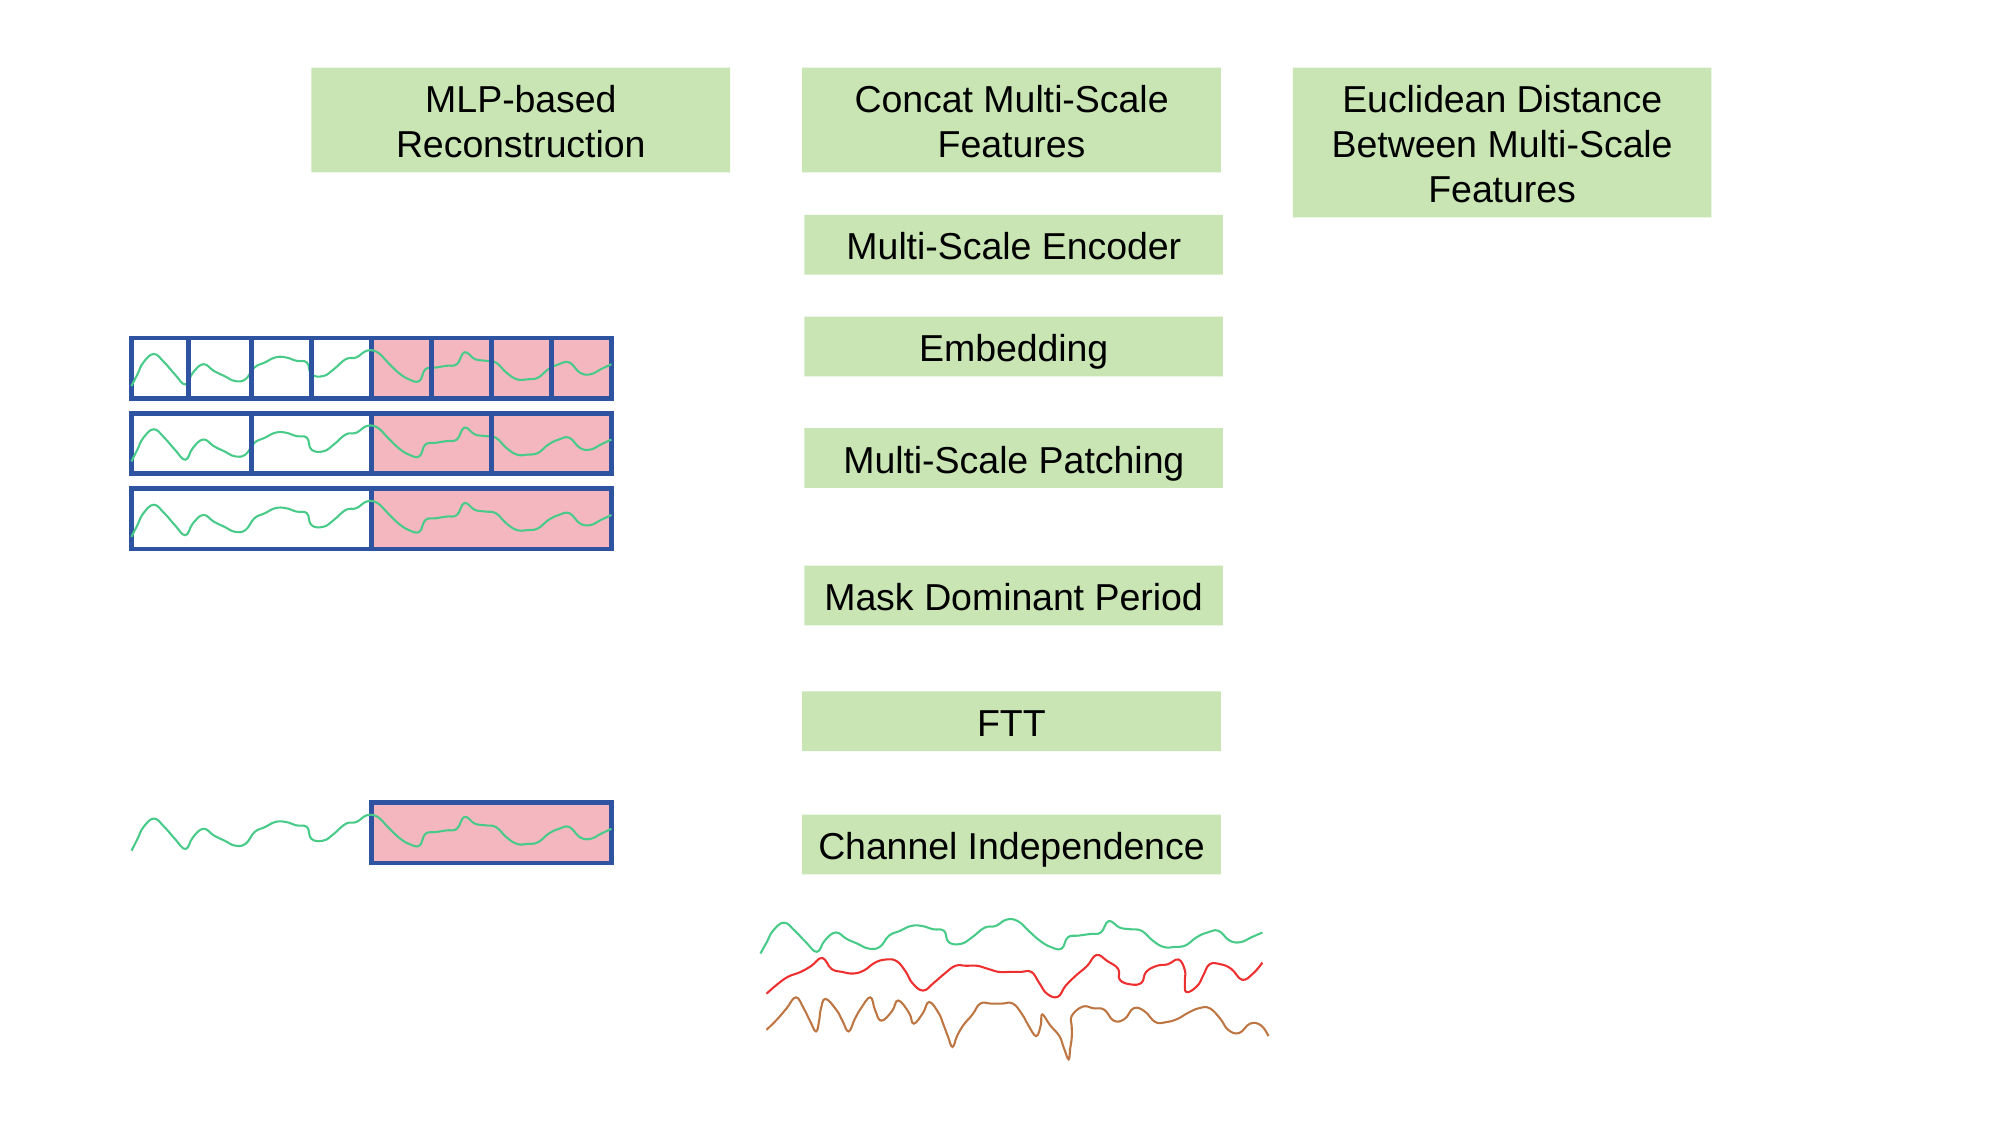

MLP-based Reconstruction
Concat Multi-Scale Features
Euclidean Distance Between Multi-Scale Features
Multi-Scale Encoder
Embedding

Multi-Scale Patching

Mask Dominant Period
FTT

Channel Independence